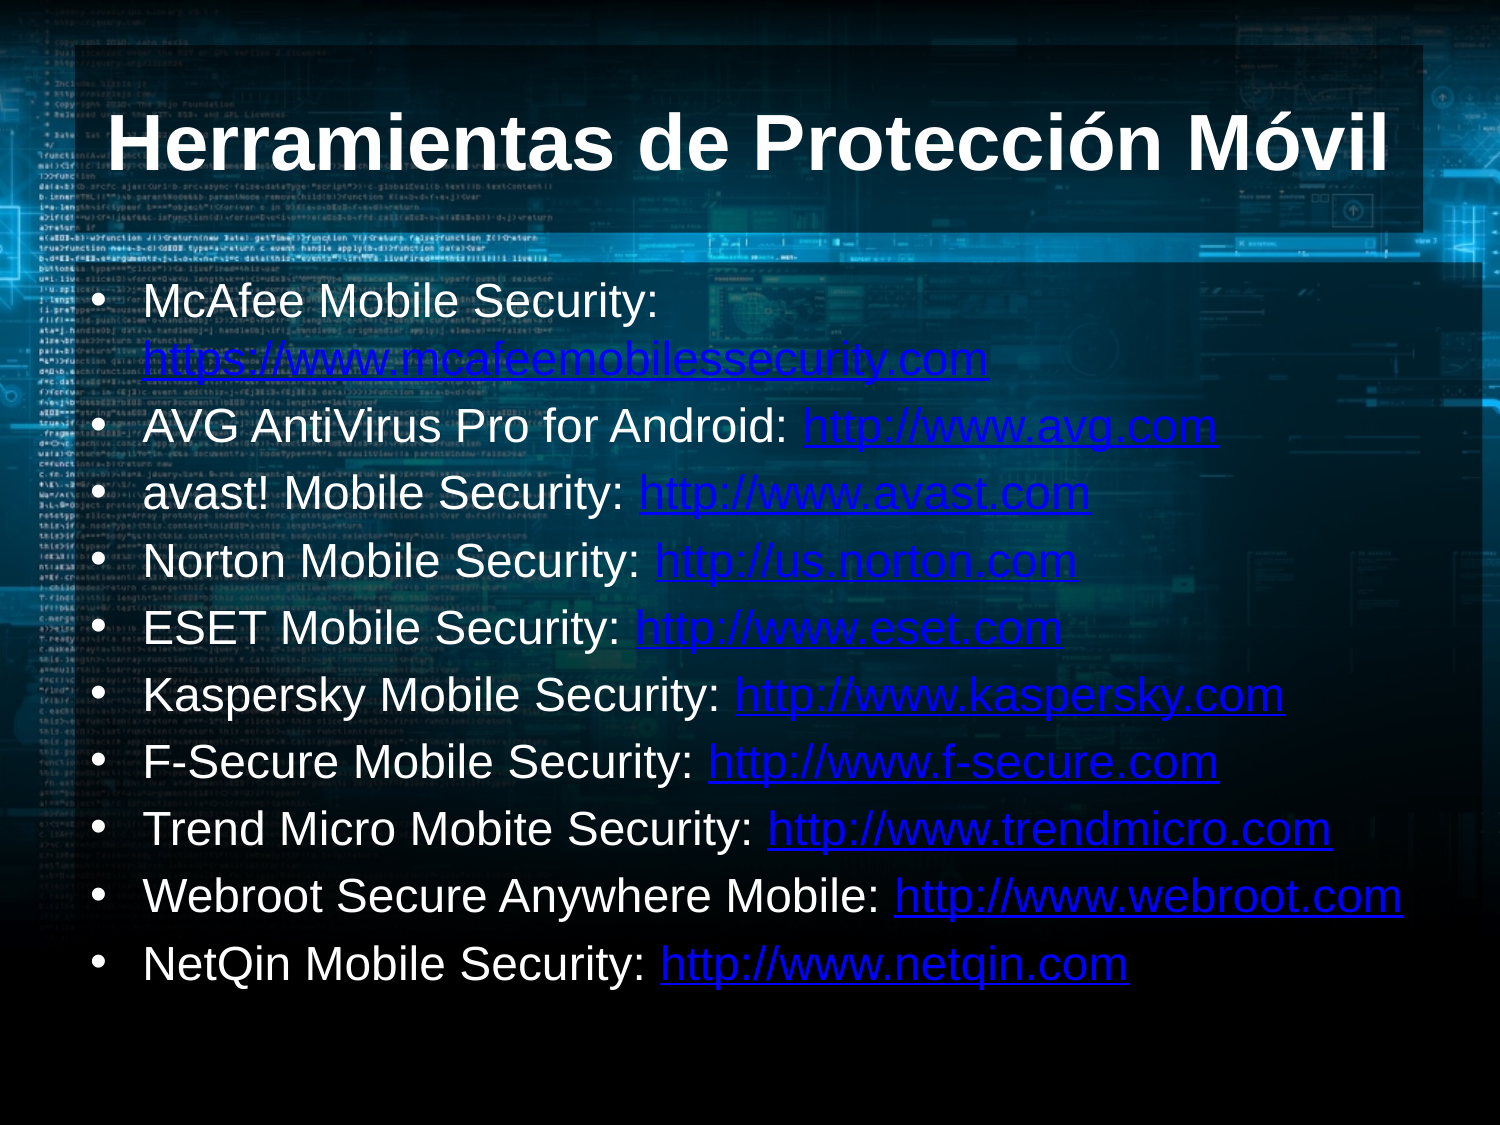

# Herramientas de Protección Móvil
McAfee Mobile Security: https://www.mcafeemobilessecurity.com
AVG AntiVirus Pro for Android: http://www.avg.com
avast! Mobile Security: http://www.avast.com
Norton Mobile Security: http://us.norton.com
ESET Mobile Security: http://www.eset.com
Kaspersky Mobile Security: http://www.kaspersky.com
F-Secure Mobile Security: http://www.f-secure.com
Trend Micro Mobite Security: http://www.trendmicro.com
Webroot Secure Anywhere Mobile: http://www.webroot.com
NetQin Mobile Security: http://www.netqin.com